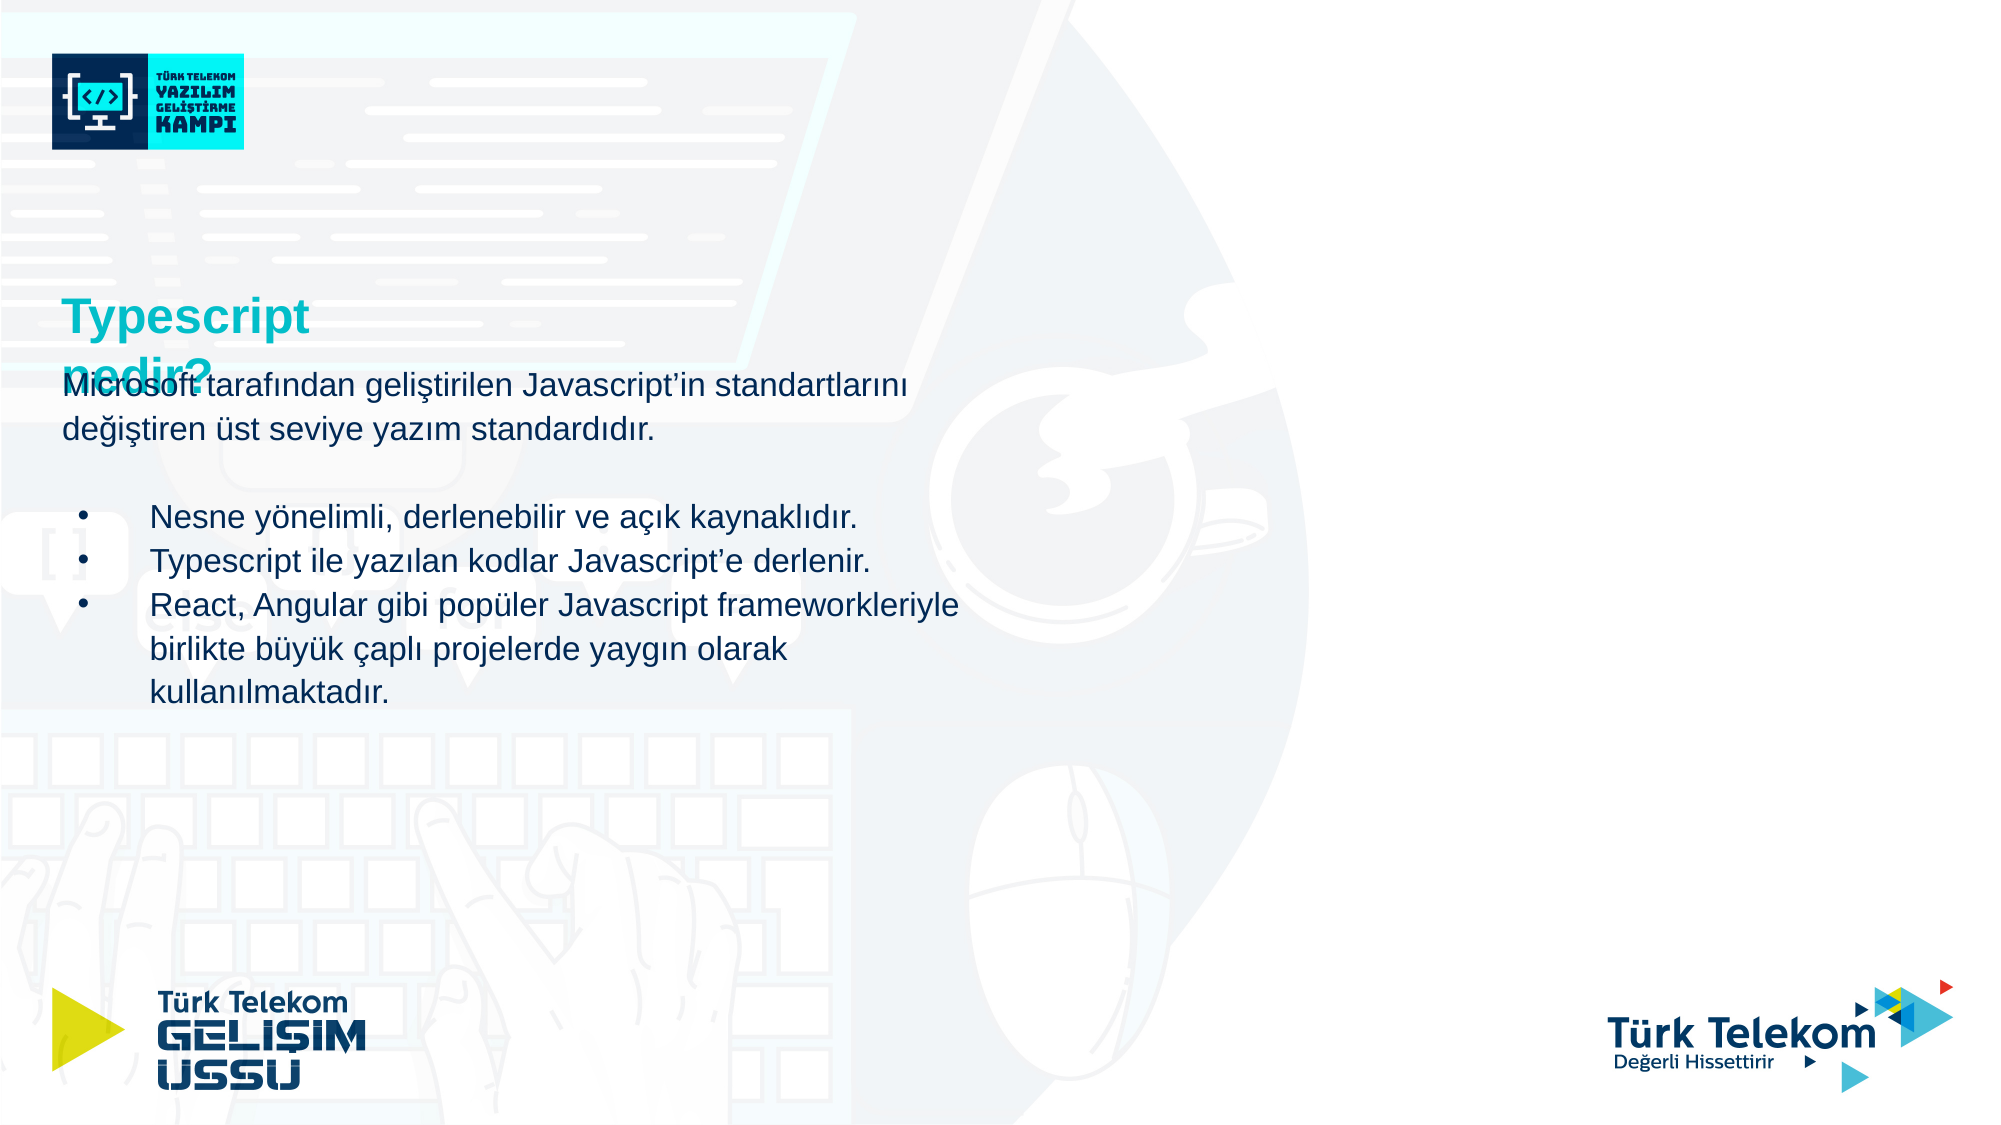

Typescript nedir?
Microsoft tarafından geliştirilen Javascript’in standartlarını değiştiren üst seviye yazım standardıdır.

Nesne yönelimli, derlenebilir ve açık kaynaklıdır.
Typescript ile yazılan kodlar Javascript’e derlenir.
React, Angular gibi popüler Javascript frameworkleriyle birlikte büyük çaplı projelerde yaygın olarak kullanılmaktadır.